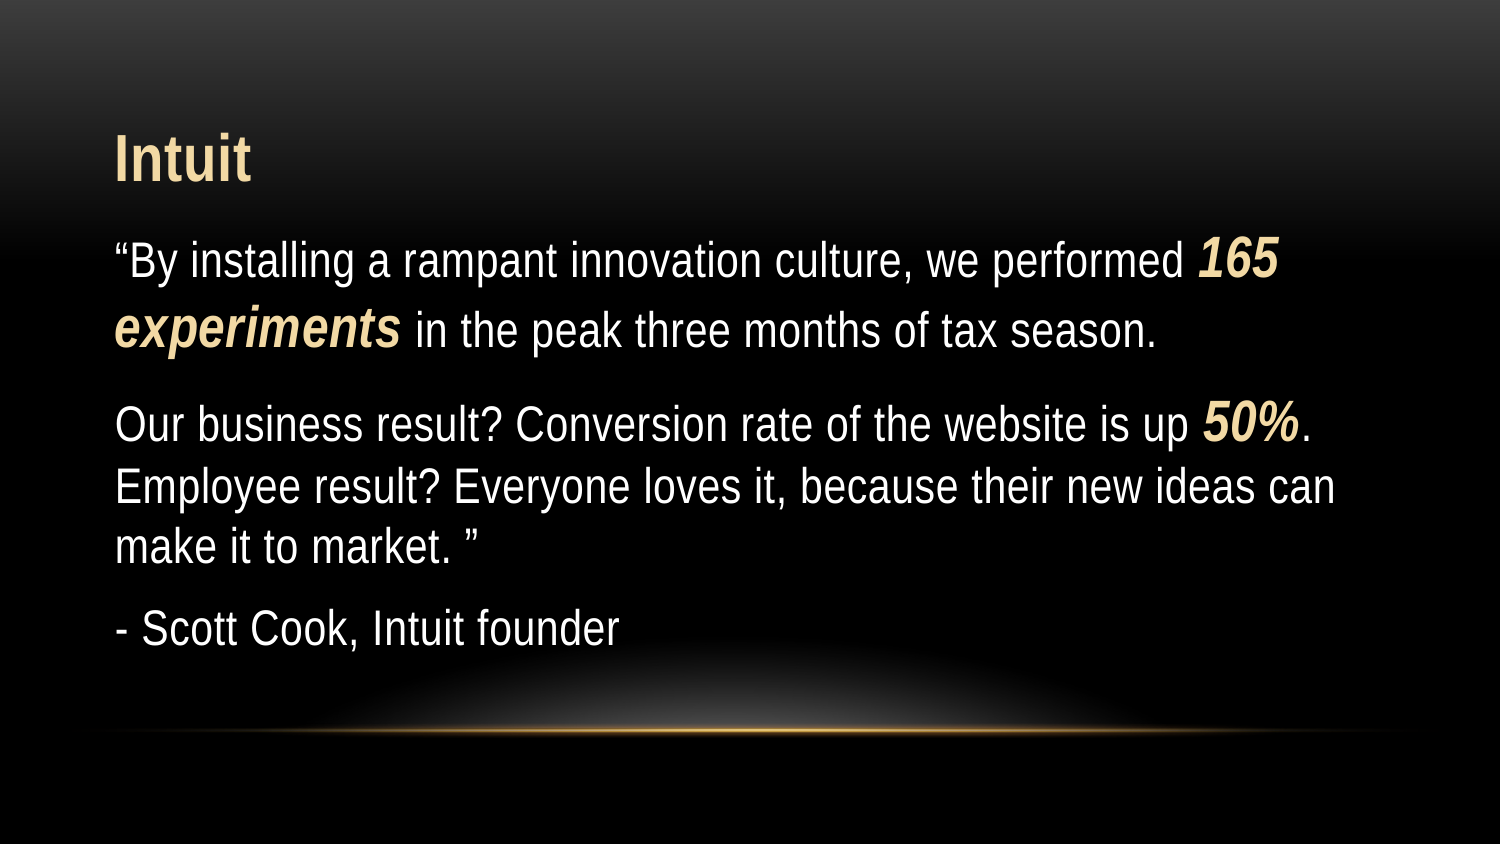

Intuit
“By installing a rampant innovation culture, we performed 165 experiments in the peak three months of tax season.
Our business result? Conversion rate of the website is up 50%. Employee result? Everyone loves it, because their new ideas can make it to market. ”
- Scott Cook, Intuit founder